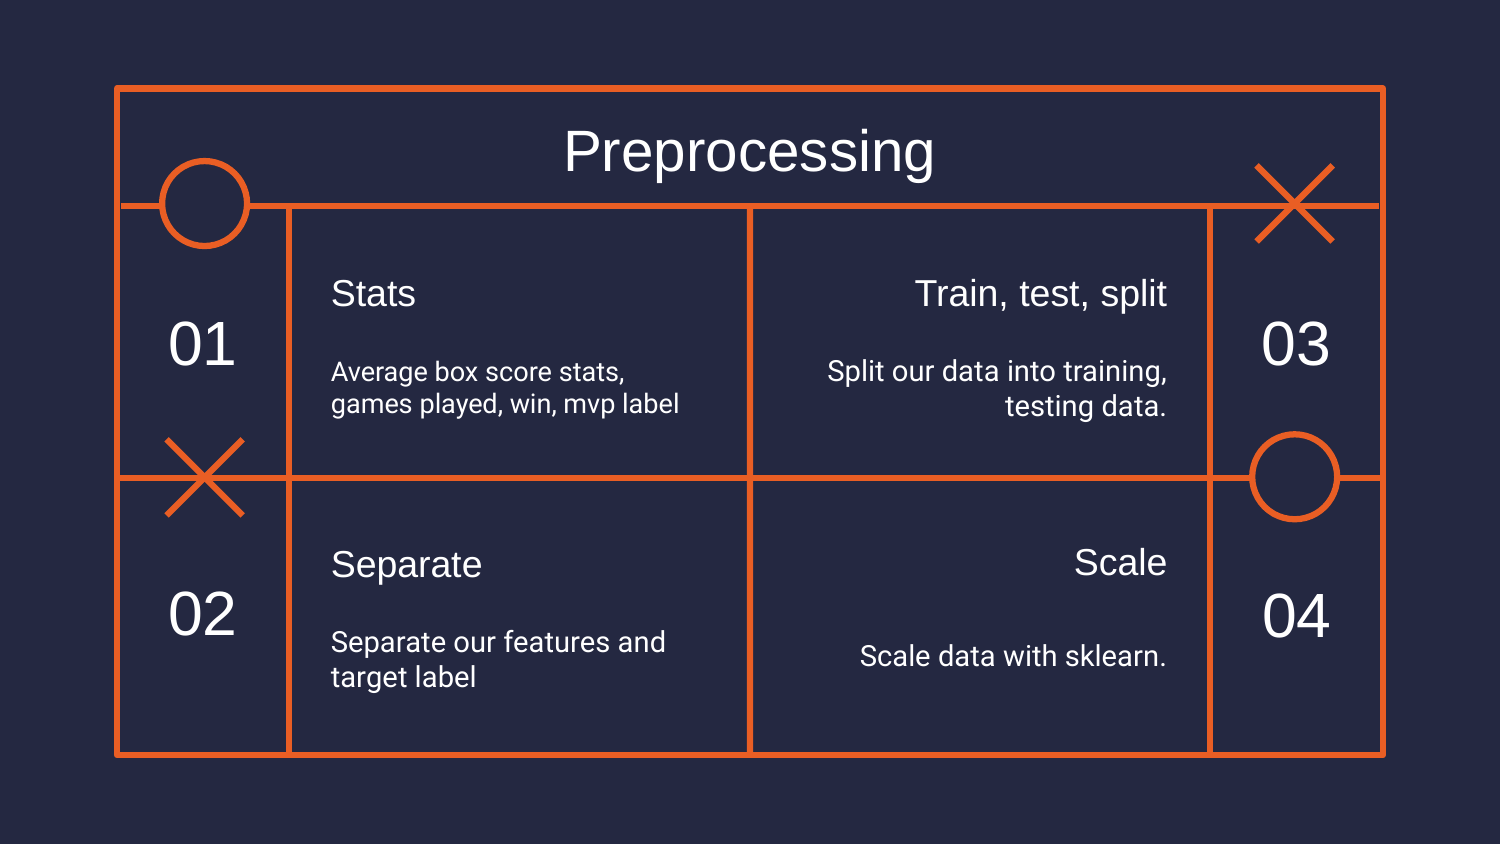

# Preprocessing

Stats
Train, test, split
01
03
Average box score stats, games played, win, mvp label
Split our data into training, testing data.

Scale
Separate
02
04
Scale data with sklearn.
Separate our features and target label